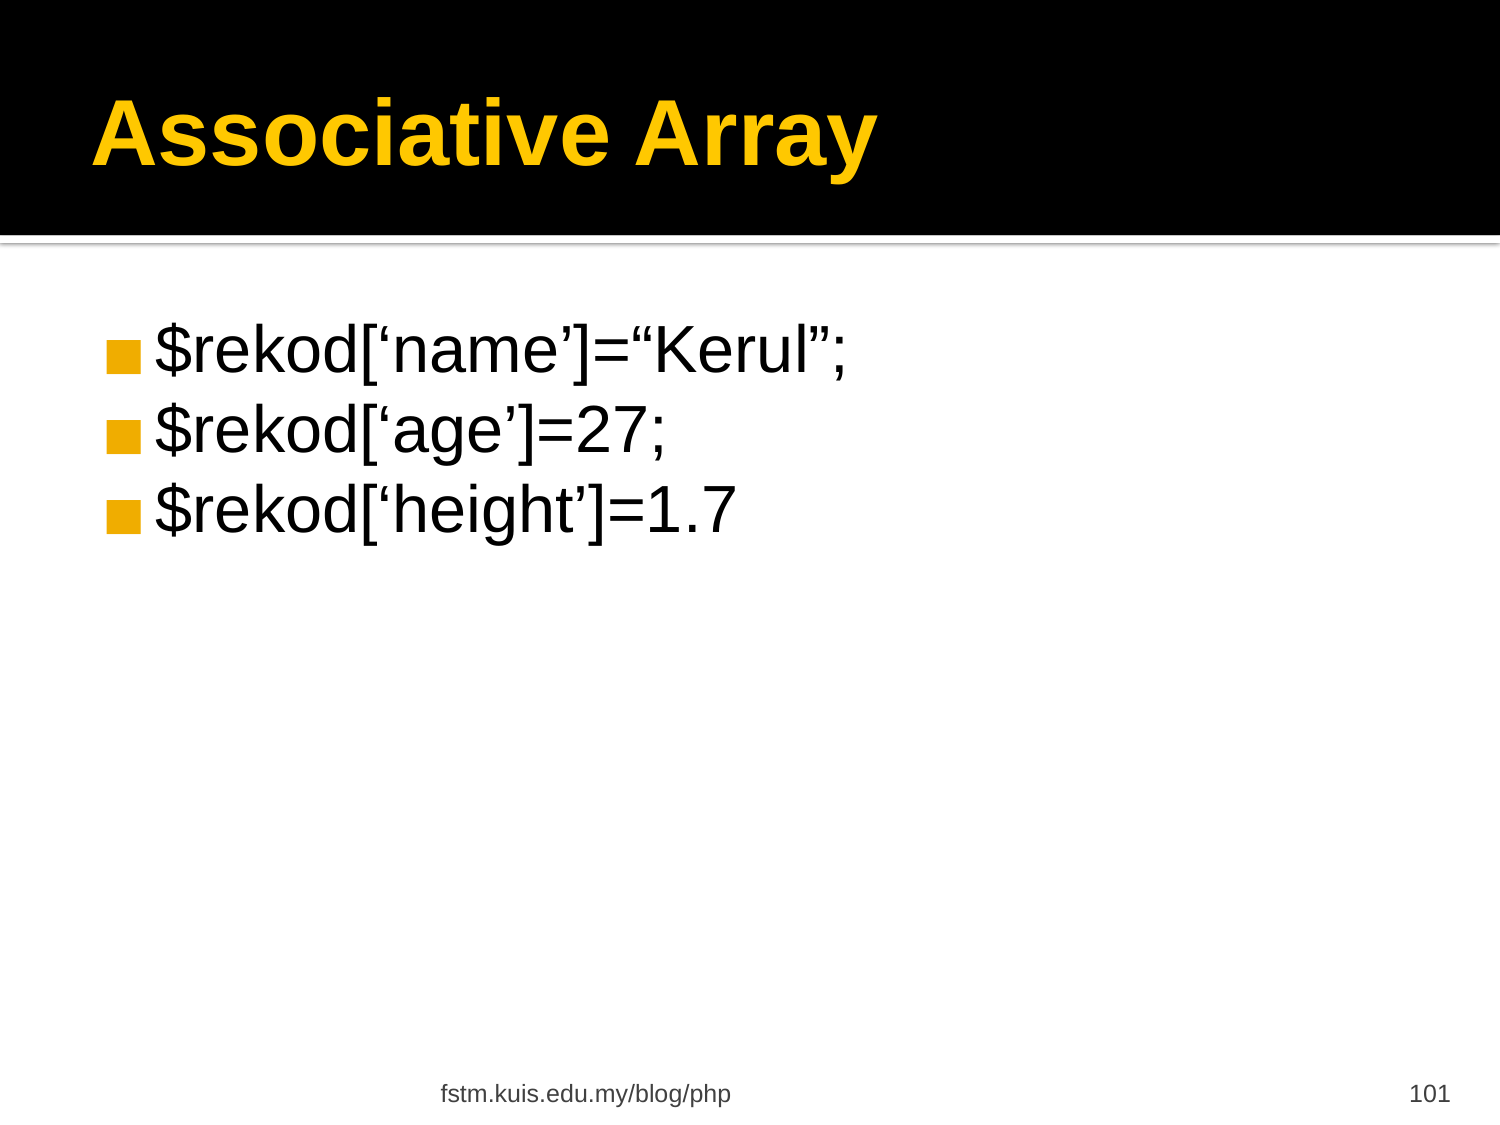

# Associative Array
$rekod[‘name’]=“Kerul”;
$rekod[‘age’]=27;
$rekod[‘height’]=1.7

fstm.kuis.edu.my/blog/php
101